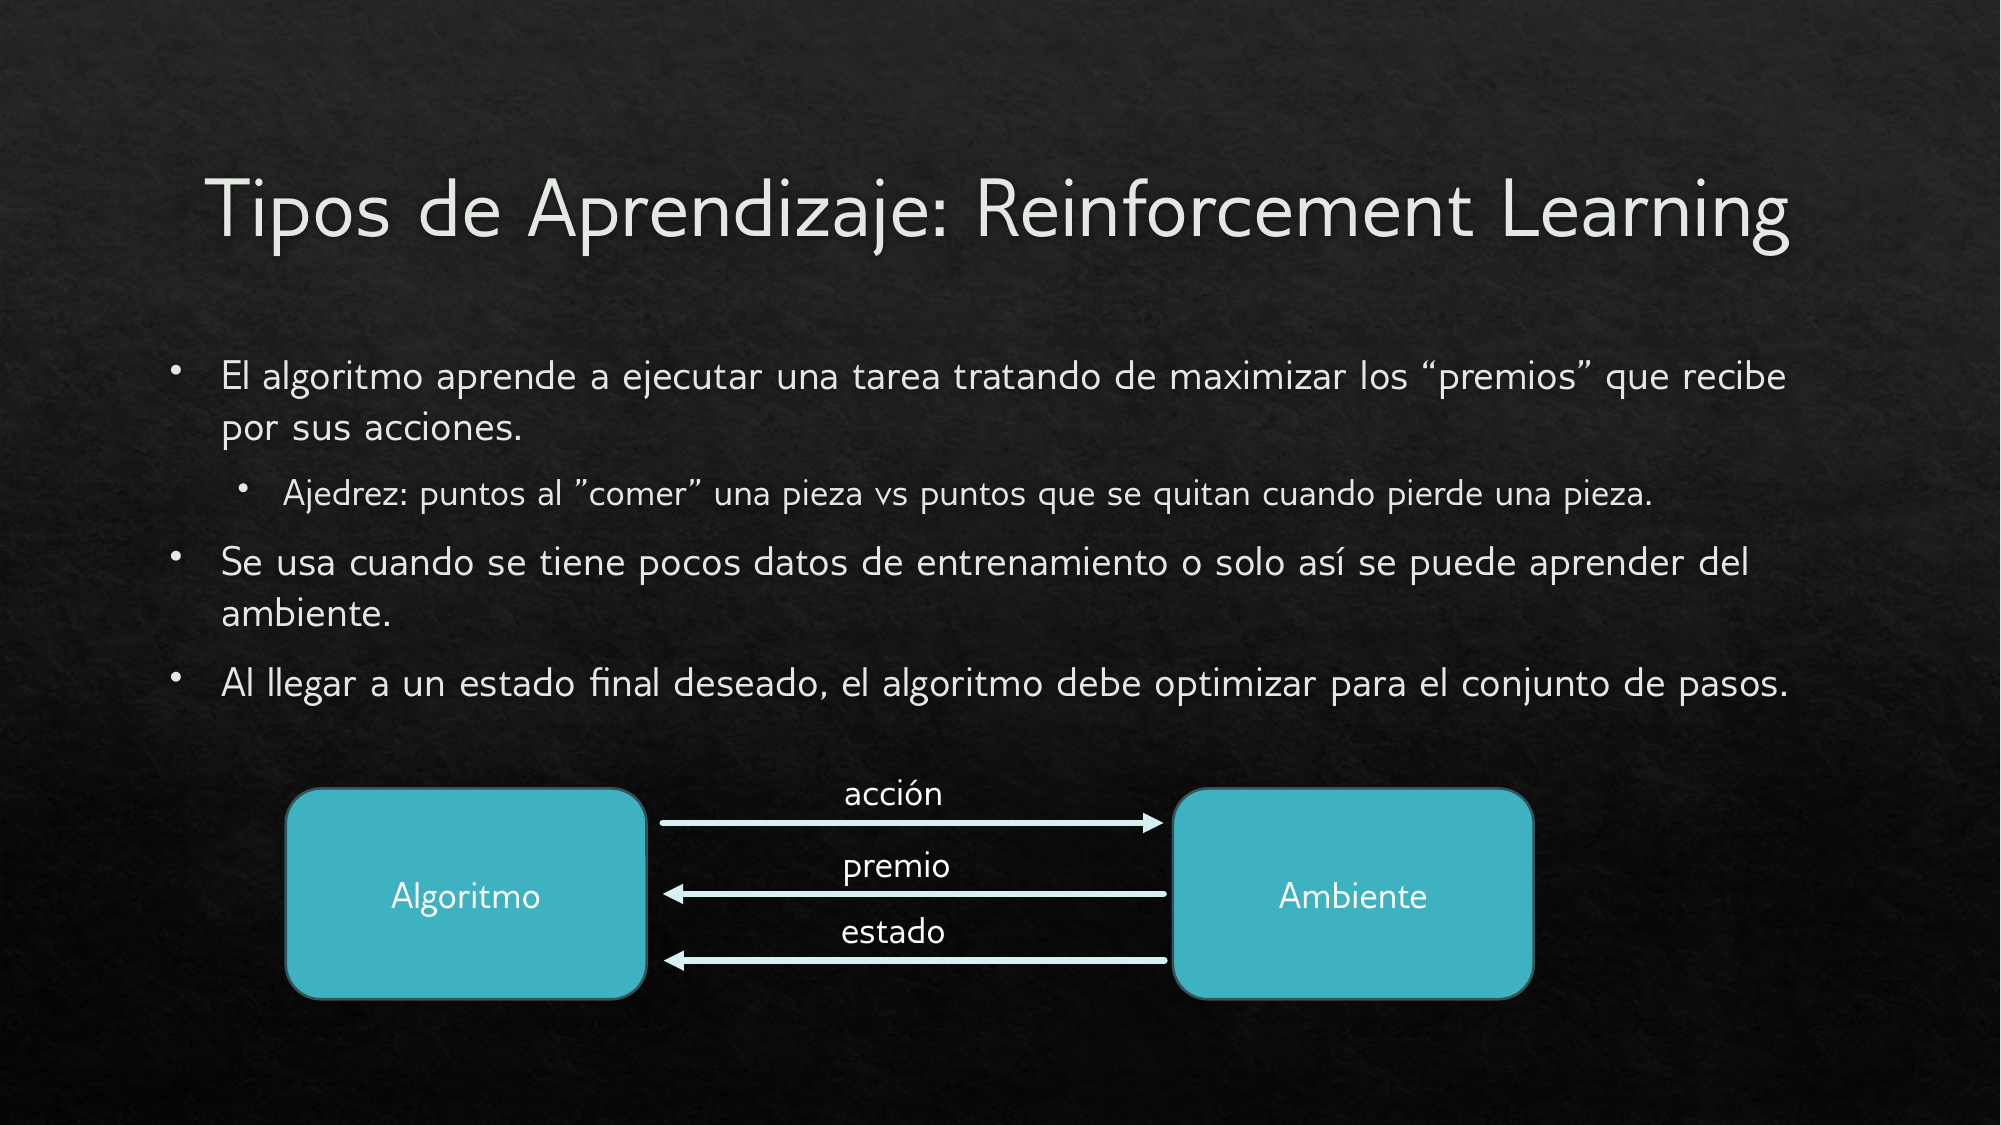

# Tipos de Aprendizaje: Reinforcement Learning
El algoritmo aprende a ejecutar una tarea tratando de maximizar los “premios” que recibe por sus acciones.
Ajedrez: puntos al ”comer” una pieza vs puntos que se quitan cuando pierde una pieza.
Se usa cuando se tiene pocos datos de entrenamiento o solo así se puede aprender del ambiente.
Al llegar a un estado final deseado, el algoritmo debe optimizar para el conjunto de pasos.

acción
Ambiente
Algoritmo
premio
estado